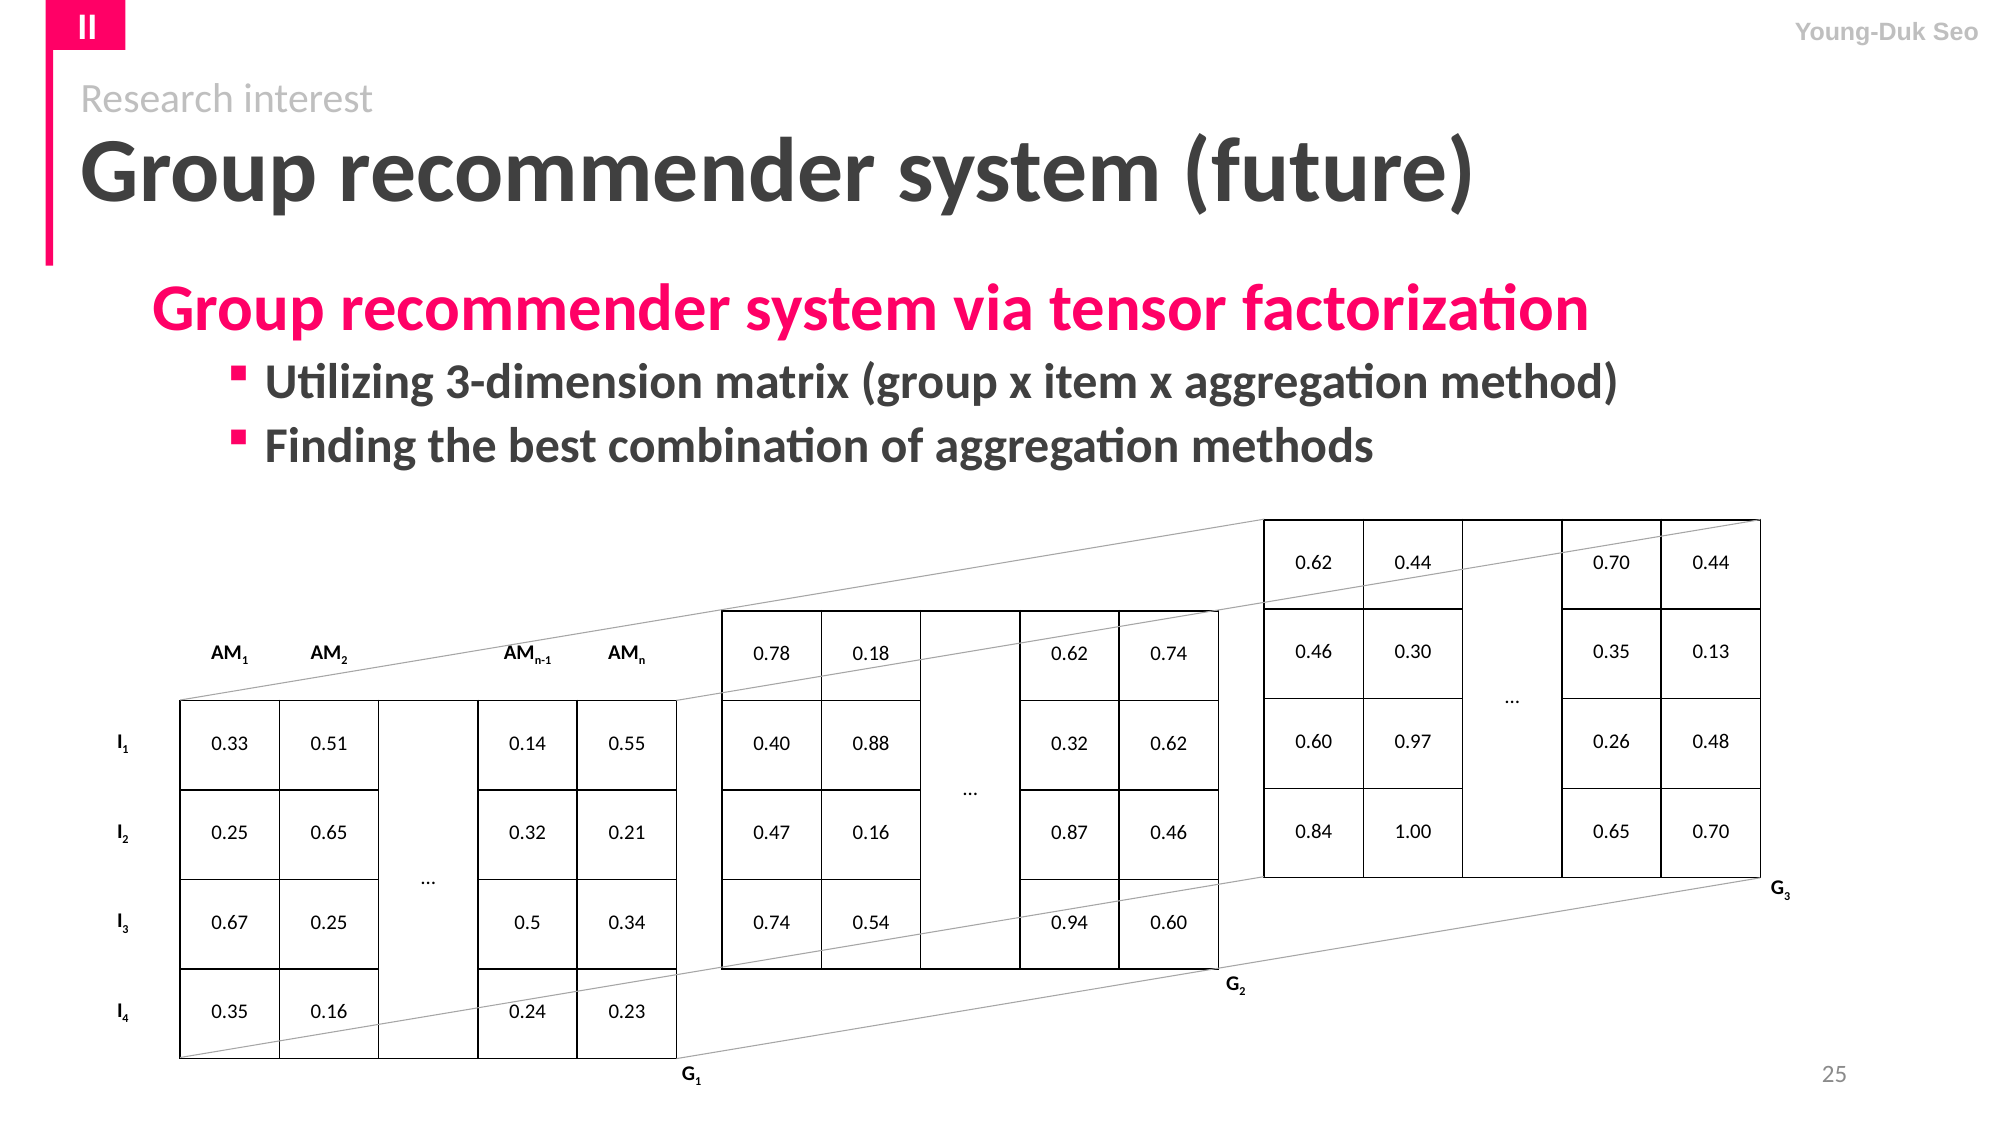

II
Young-Duk Seo
# Research interest Group recommender system (future)
Group recommender system via tensor factorization
Utilizing 3-dimension matrix (group x item x aggregation method)
Finding the best combination of aggregation methods

| 0.62 | 0.44 | … | 0.70 | 0.44 |
| --- | --- | --- | --- | --- |
| 0.46 | 0.30 |  | 0.35 | 0.13 |
| 0.60 | 0.97 |  | 0.26 | 0.48 |
| 0.84 | 1.00 |  | 0.65 | 0.70 |
|  | AM1 | AM2 |  | AMn-1 | AMn |
| --- | --- | --- | --- | --- | --- |
| I1 | 0.33 | 0.51 | … | 0.14 | 0.55 |
| I2 | 0.25 | 0.65 |  | 0.32 | 0.21 |
| I3 | 0.67 | 0.25 |  | 0.5 | 0.34 |
| I4 | 0.35 | 0.16 |  | 0.24 | 0.23 |
| 0.78 | 0.18 | … | 0.62 | 0.74 |
| --- | --- | --- | --- | --- |
| 0.40 | 0.88 |  | 0.32 | 0.62 |
| 0.47 | 0.16 |  | 0.87 | 0.46 |
| 0.74 | 0.54 |  | 0.94 | 0.60 |
G3
G2
25
G1